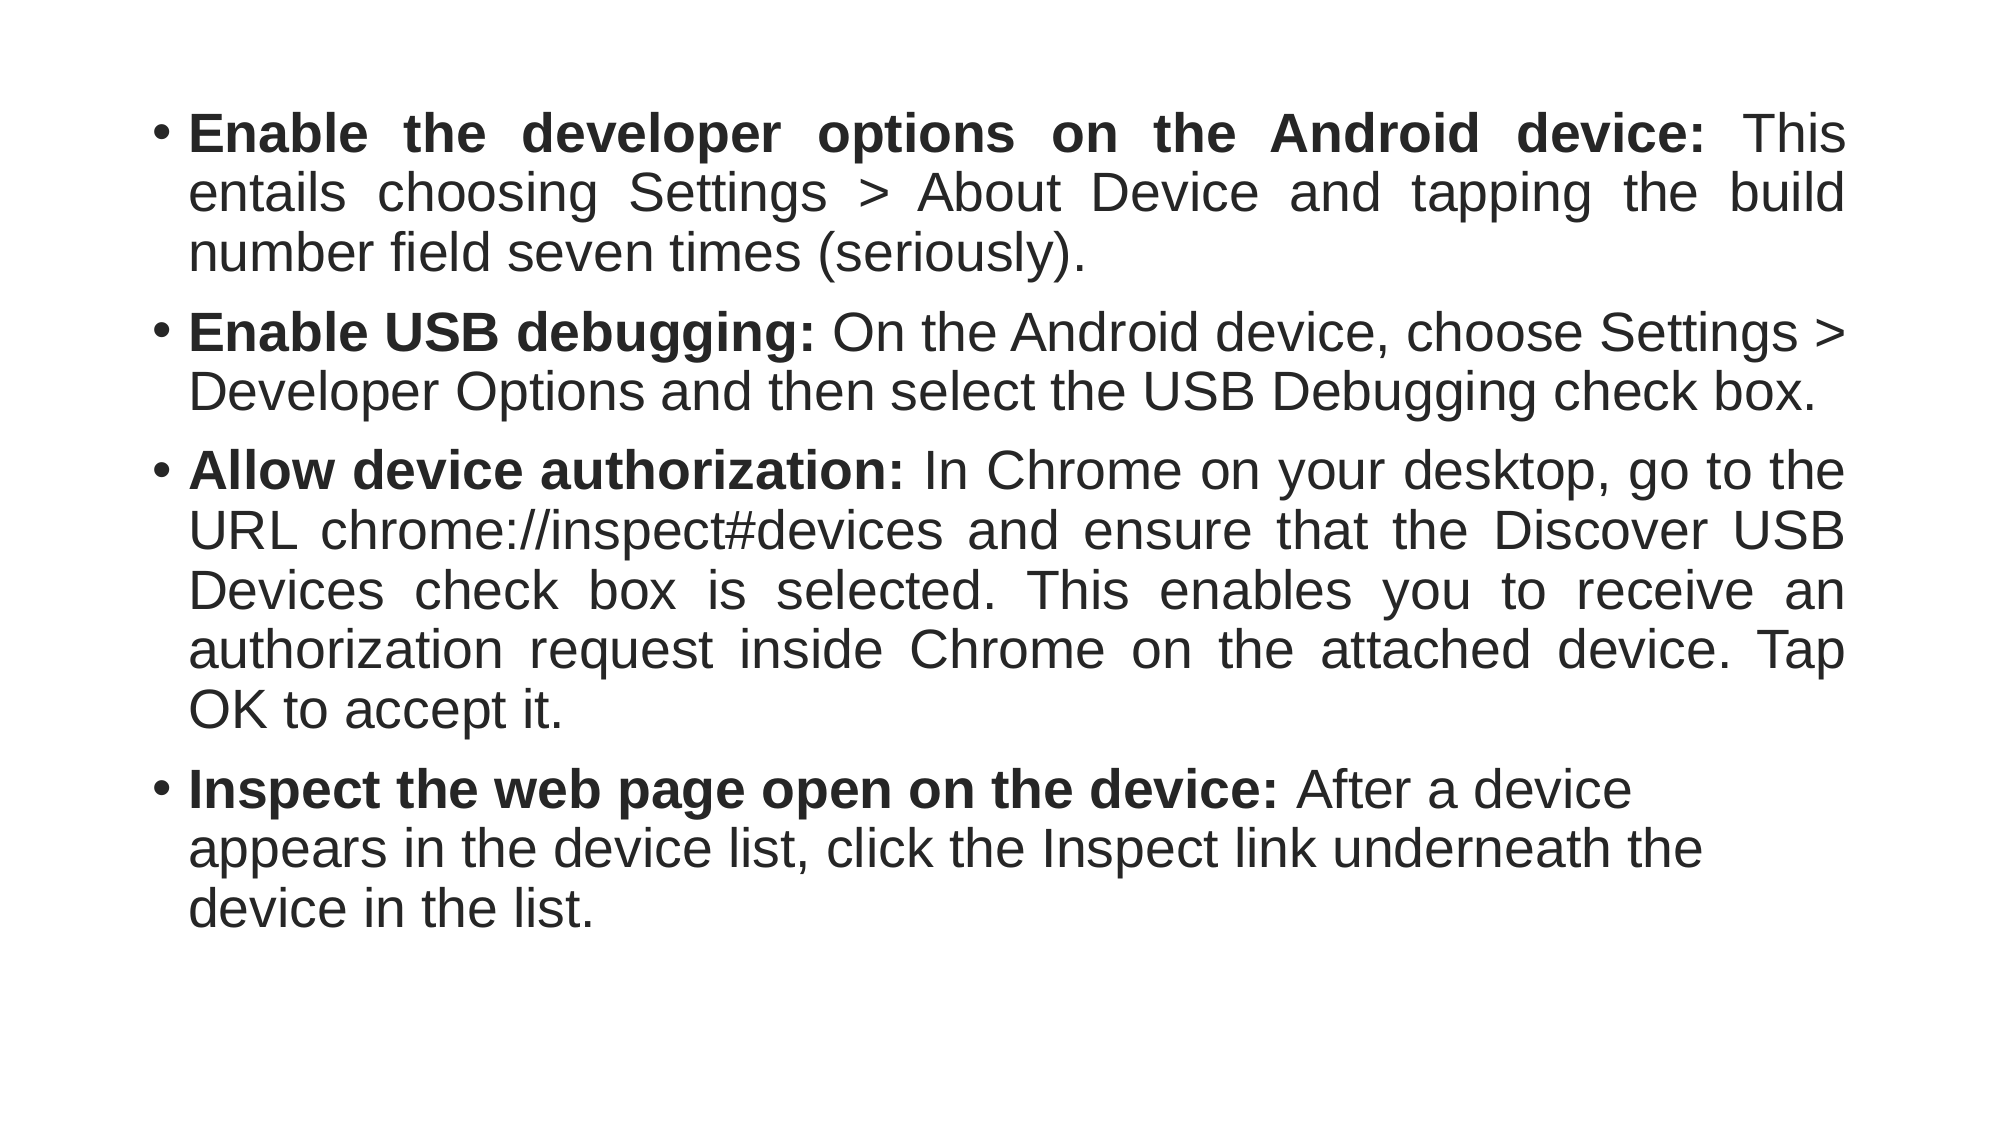

Enable the developer options on the Android device: This entails choosing Settings > About Device and tapping the build number field seven times (seriously).
Enable USB debugging: On the Android device, choose Settings > Developer Options and then select the USB Debugging check box.
Allow device authorization: In Chrome on your desktop, go to the URL chrome://inspect#devices and ensure that the Discover USB Devices check box is selected. This enables you to receive an authorization request inside Chrome on the attached device. Tap OK to accept it.
Inspect the web page open on the device: After a device appears in the device list, click the Inspect link underneath the device in the list.